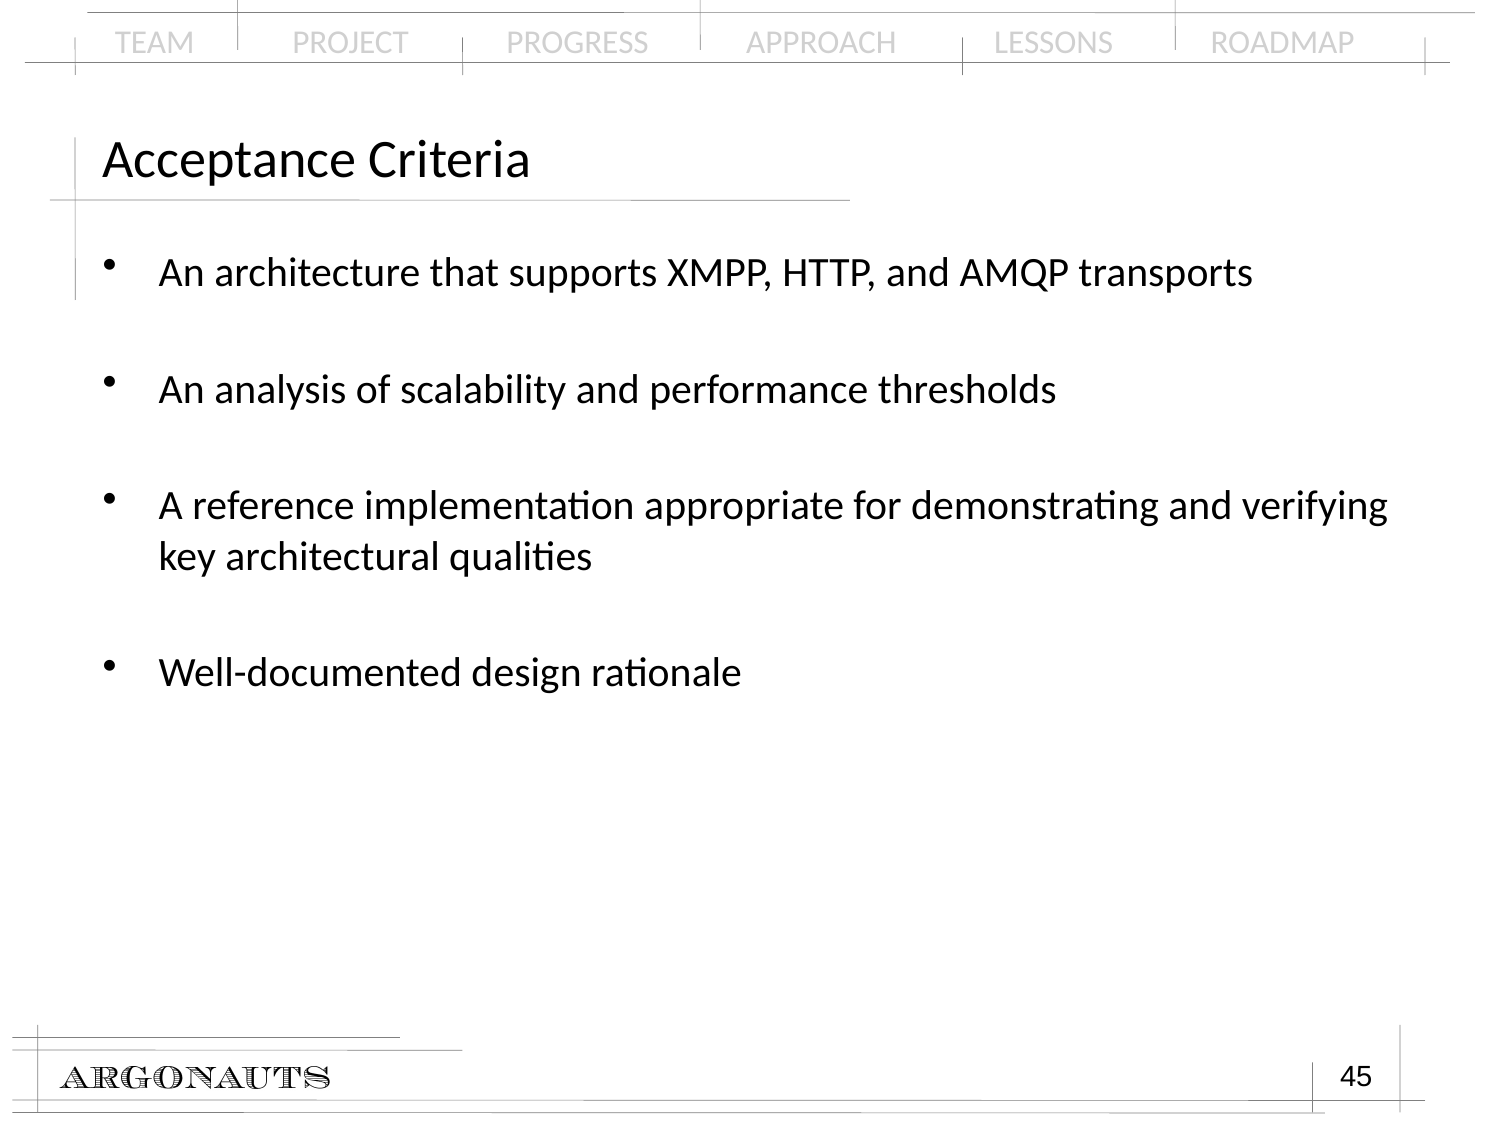

# Acceptance Criteria
An architecture that supports XMPP, HTTP, and AMQP transports

An analysis of scalability and performance thresholds

A reference implementation appropriate for demonstrating and verifying key architectural qualities

Well-documented design rationale
45